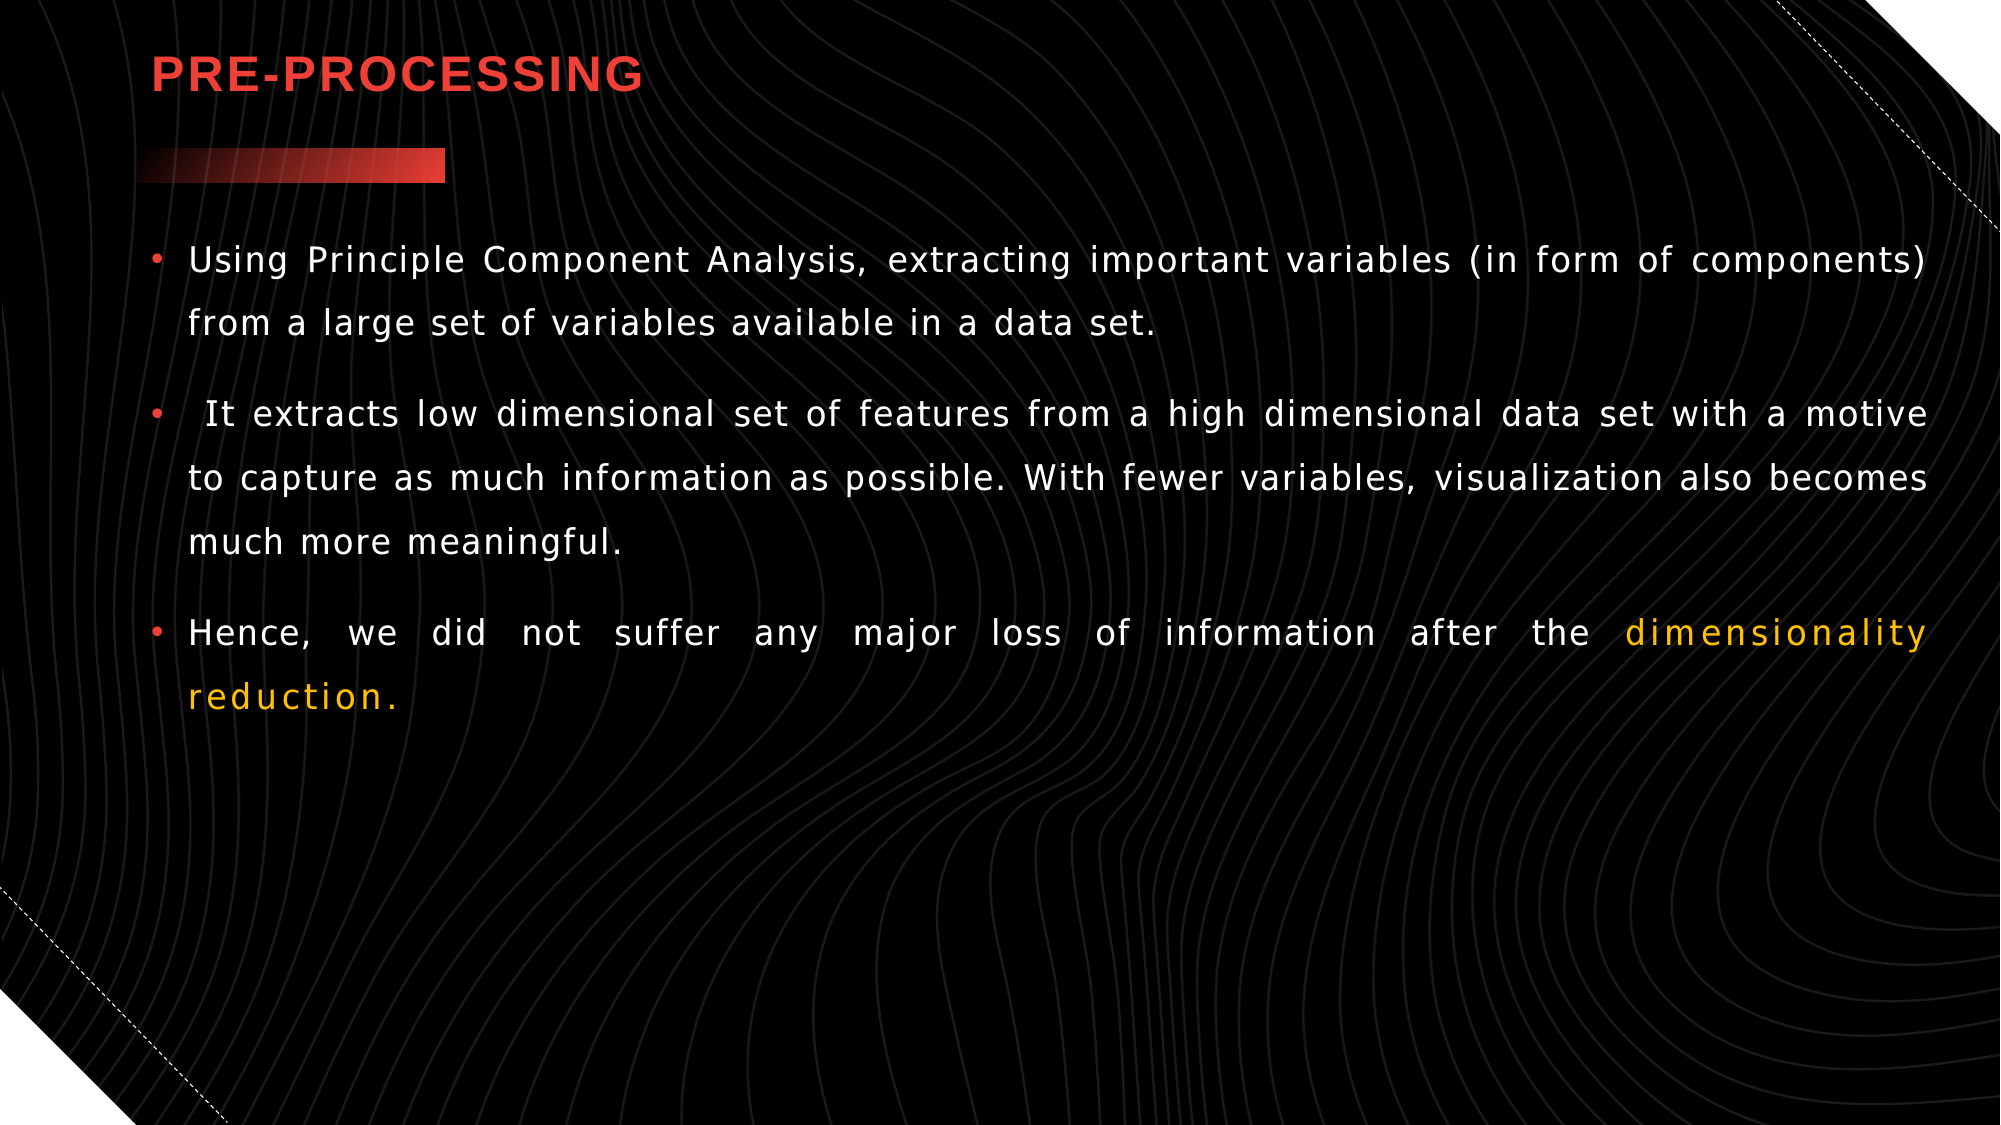

# PRE-PROCESSING
Using Principle Component Analysis, extracting important variables (in form of components) from a large set of variables available in a data set.
 It extracts low dimensional set of features from a high dimensional data set with a motive to capture as much information as possible. With fewer variables, visualization also becomes much more meaningful.
Hence, we did not suffer any major loss of information after the dimensionality reduction.